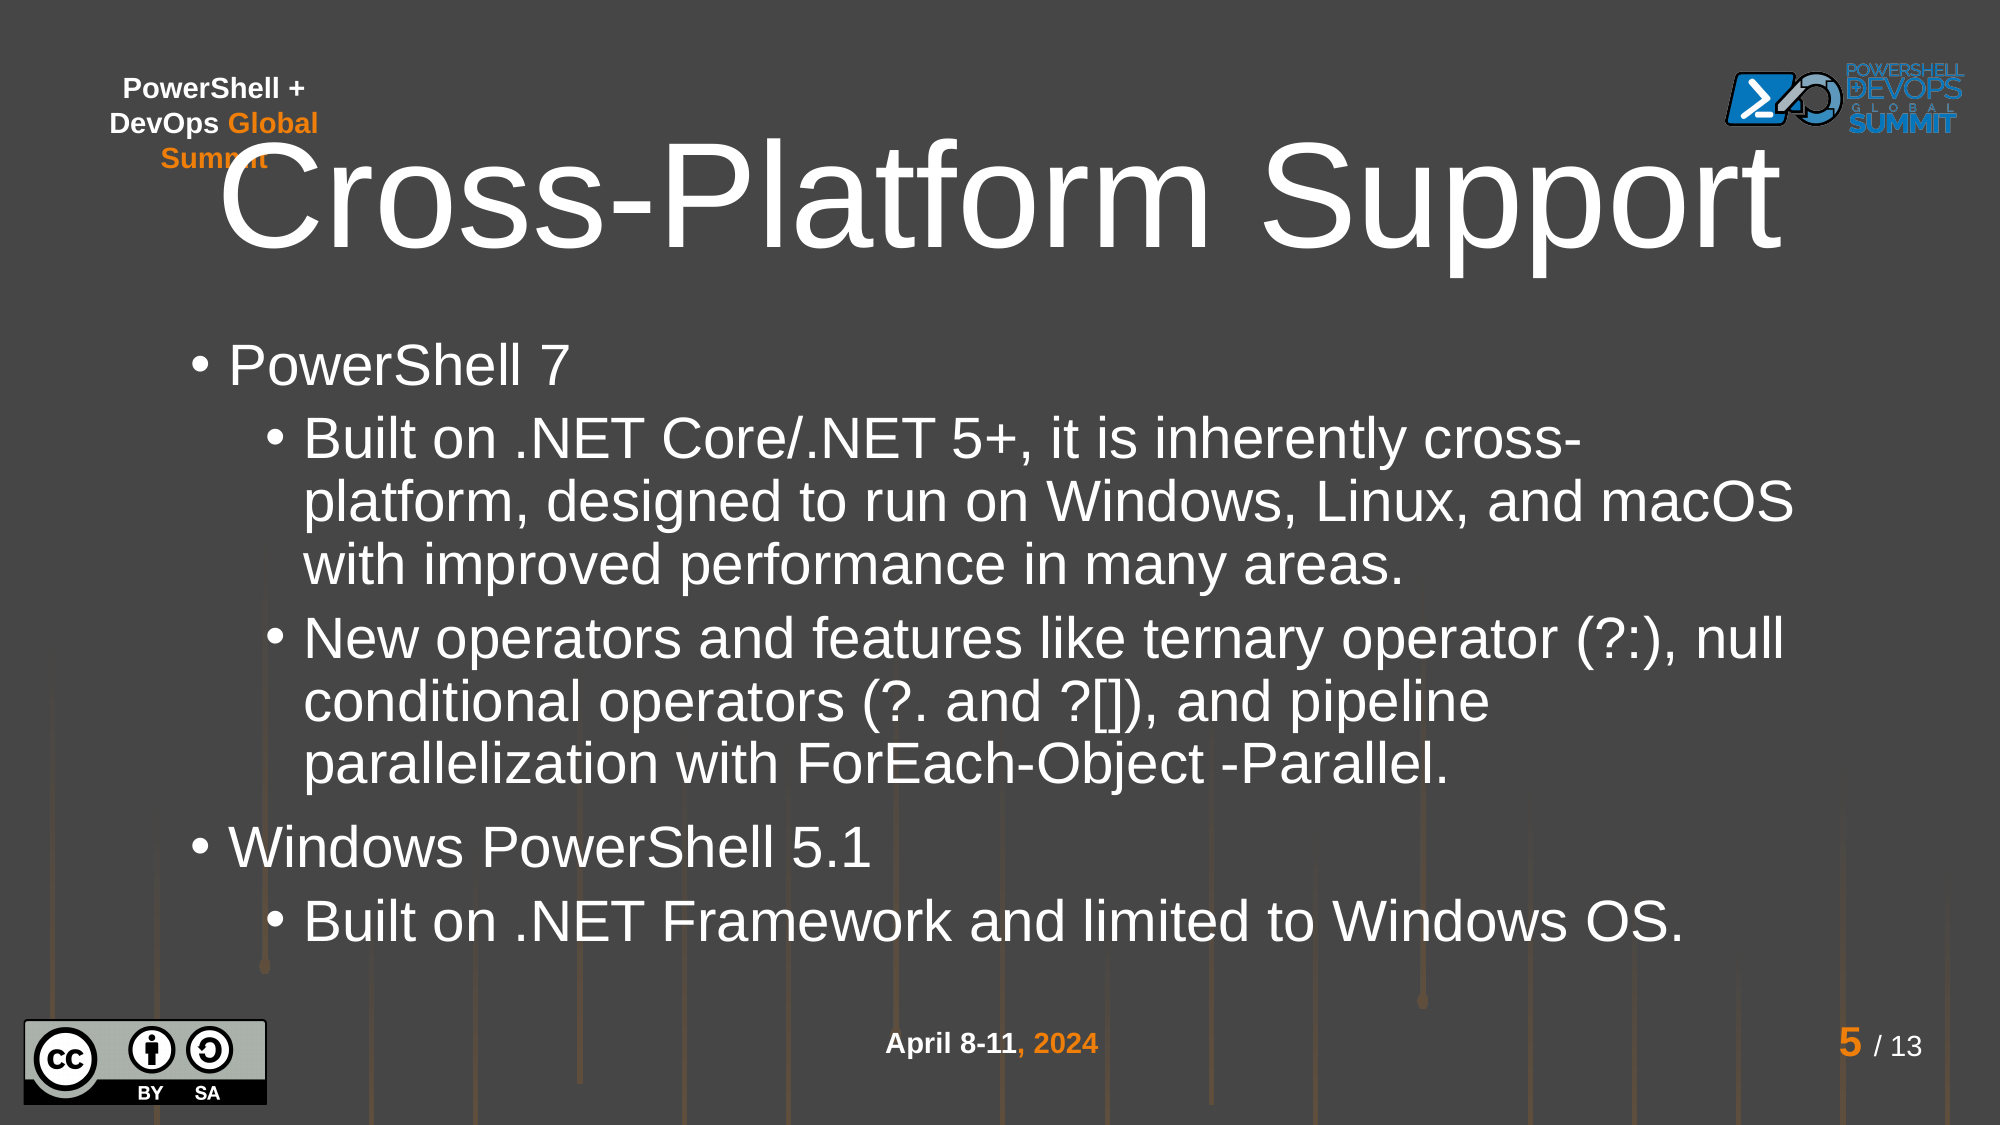

# Cross-Platform Support
PowerShell 7
Built on .NET Core/.NET 5+, it is inherently cross-platform, designed to run on Windows, Linux, and macOS with improved performance in many areas.
New operators and features like ternary operator (?:), null conditional operators (?. and ?[]), and pipeline parallelization with ForEach-Object ‑Parallel.
Windows PowerShell 5.1
Built on .NET Framework and limited to Windows OS.